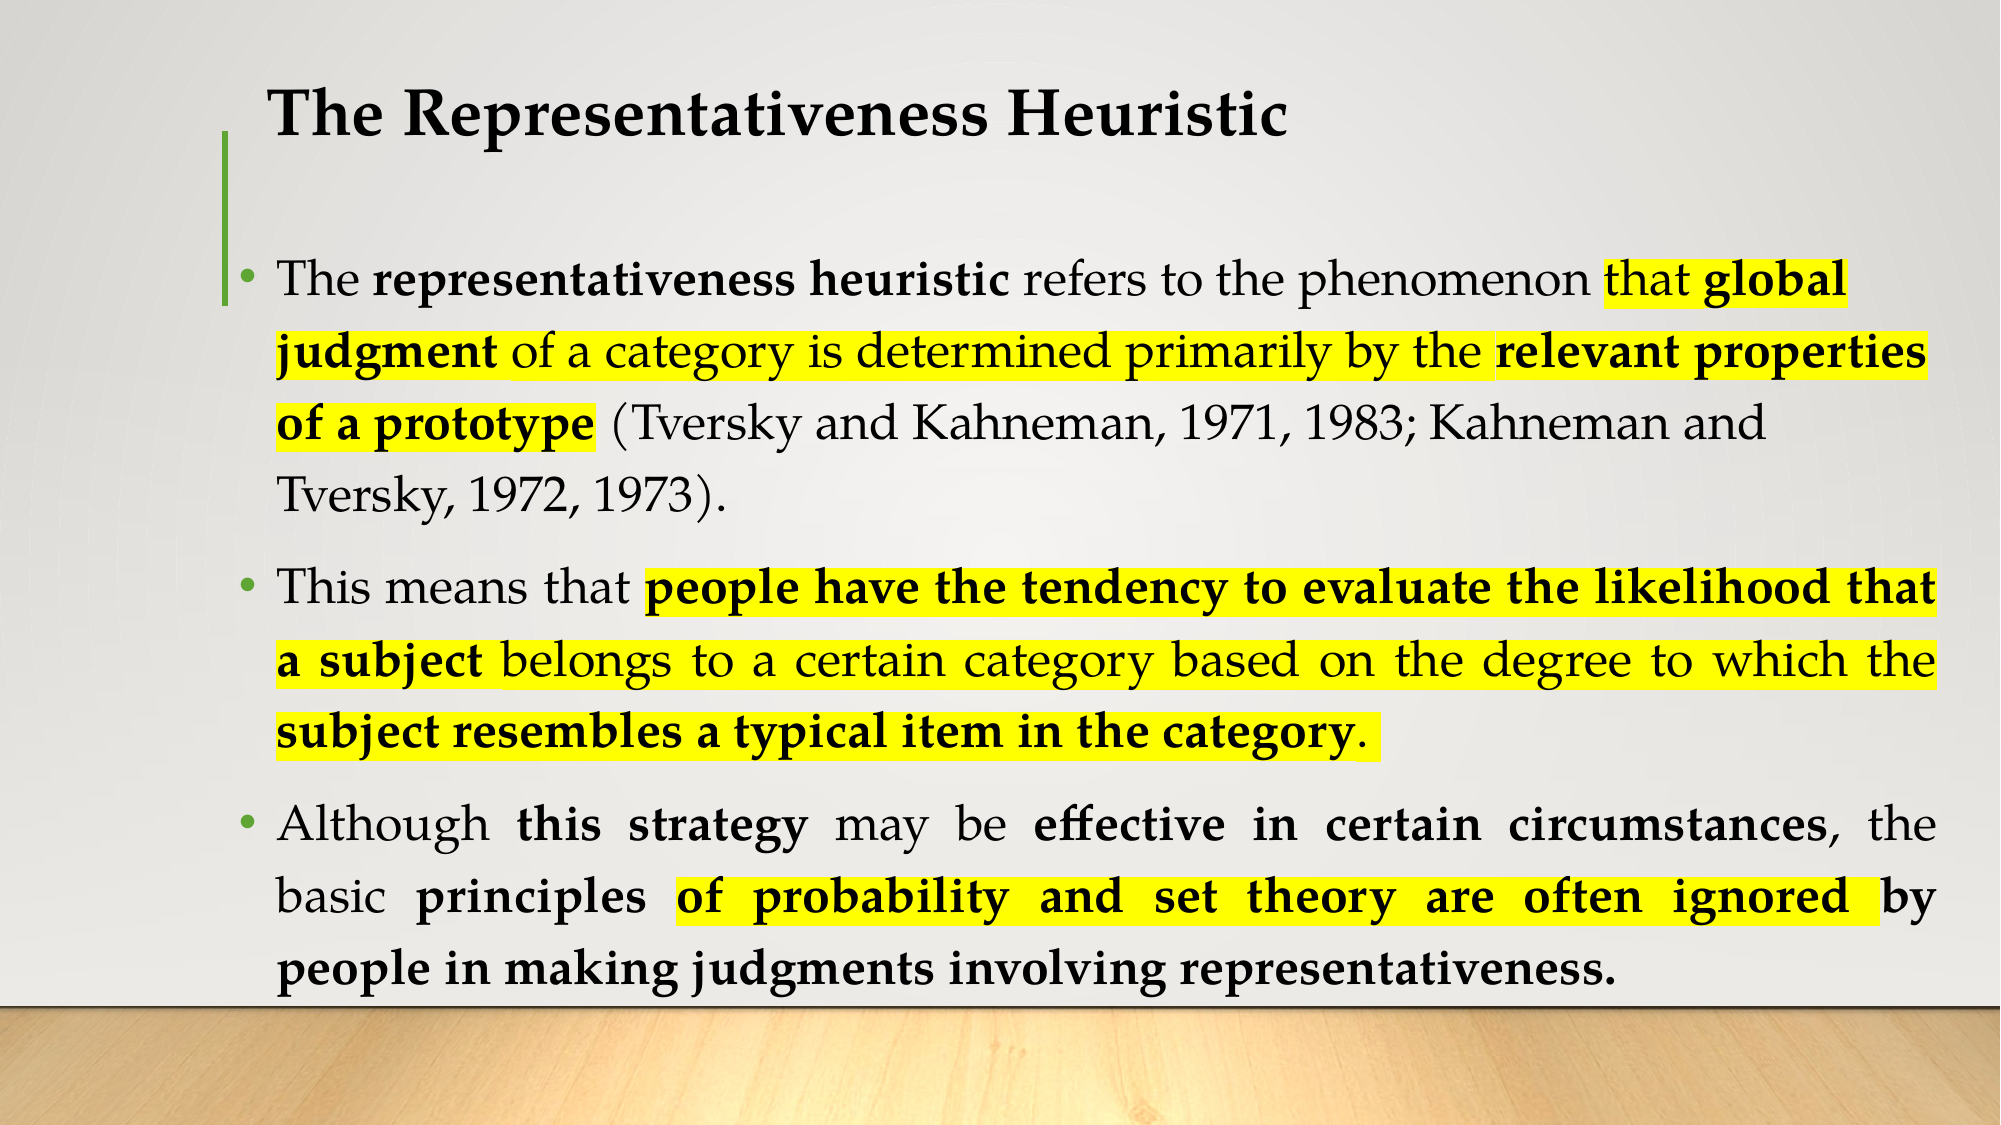

# The Representativeness Heuristic
The representativeness heuristic refers to the phenomenon that global judgment of a category is determined primarily by the relevant properties of a prototype (Tversky and Kahneman, 1971, 1983; Kahneman and Tversky, 1972, 1973).
This means that people have the tendency to evaluate the likelihood that a subject belongs to a certain category based on the degree to which the subject resembles a typical item in the category.
Although this strategy may be effective in certain circumstances, the basic principles of probability and set theory are often ignored by people in making judgments involving representativeness.